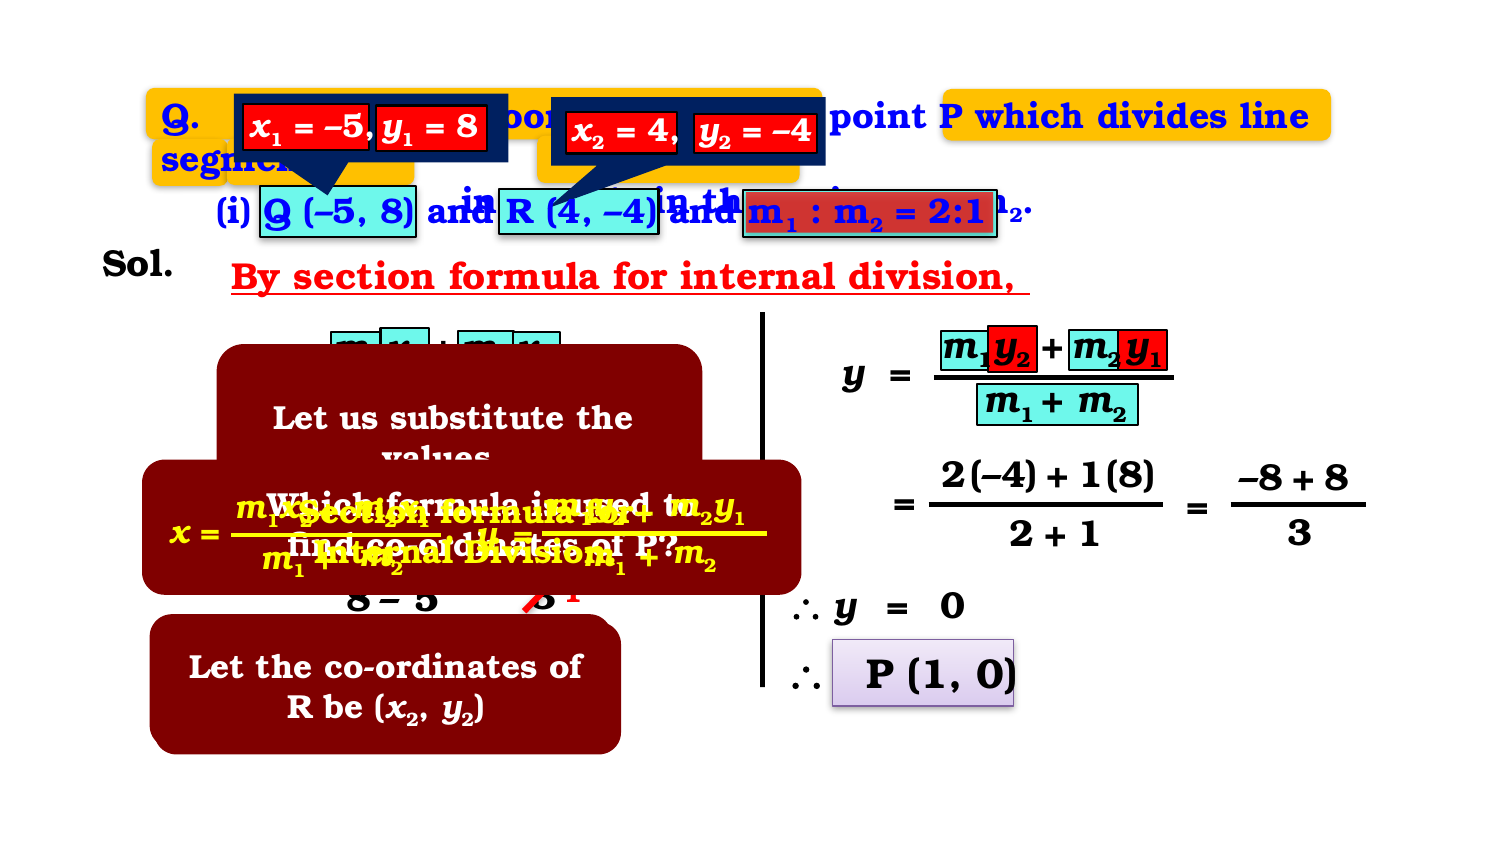

Q. 	Find the coordinates of the point P which divides line segment
		QR 	internally in the ratio  m1 : m2.

x1 = –5,
y1 = 8

x2 = 4,
y2 = –4

(i) Q (–5, 8) and R (4, –4) and m1 : m2 = 2:1

Sol.
By section formula for internal division,

m1
y2
+
m2
y1
m1 + m2
m1
x2
+
m2
x1
m1 + m2

y  =

x  =
We have co-ordinates of two points and the ratio.

Let us substitute the values.
2
(4)
+
1
(–5)
2
(–4)
+
1
(8)
–8
+
8

=
=
=
Which formula is used to find co-ordinates of P?
m1y2
m2y1
+
m2
+
y
=
m1
m1x2
m2x1
+
,
m2
+
x
=
m1
Section formula for Internal Division.
2
+
1
3
2
+
1
3
1
8
–
5
∴
y
=
0

=
=

3
3

Let the co-ordinates of Q be (x1, y1)

Let the co-ordinates of R be (x2, y2)
∴  P (1, 0)

∴
x
=
1